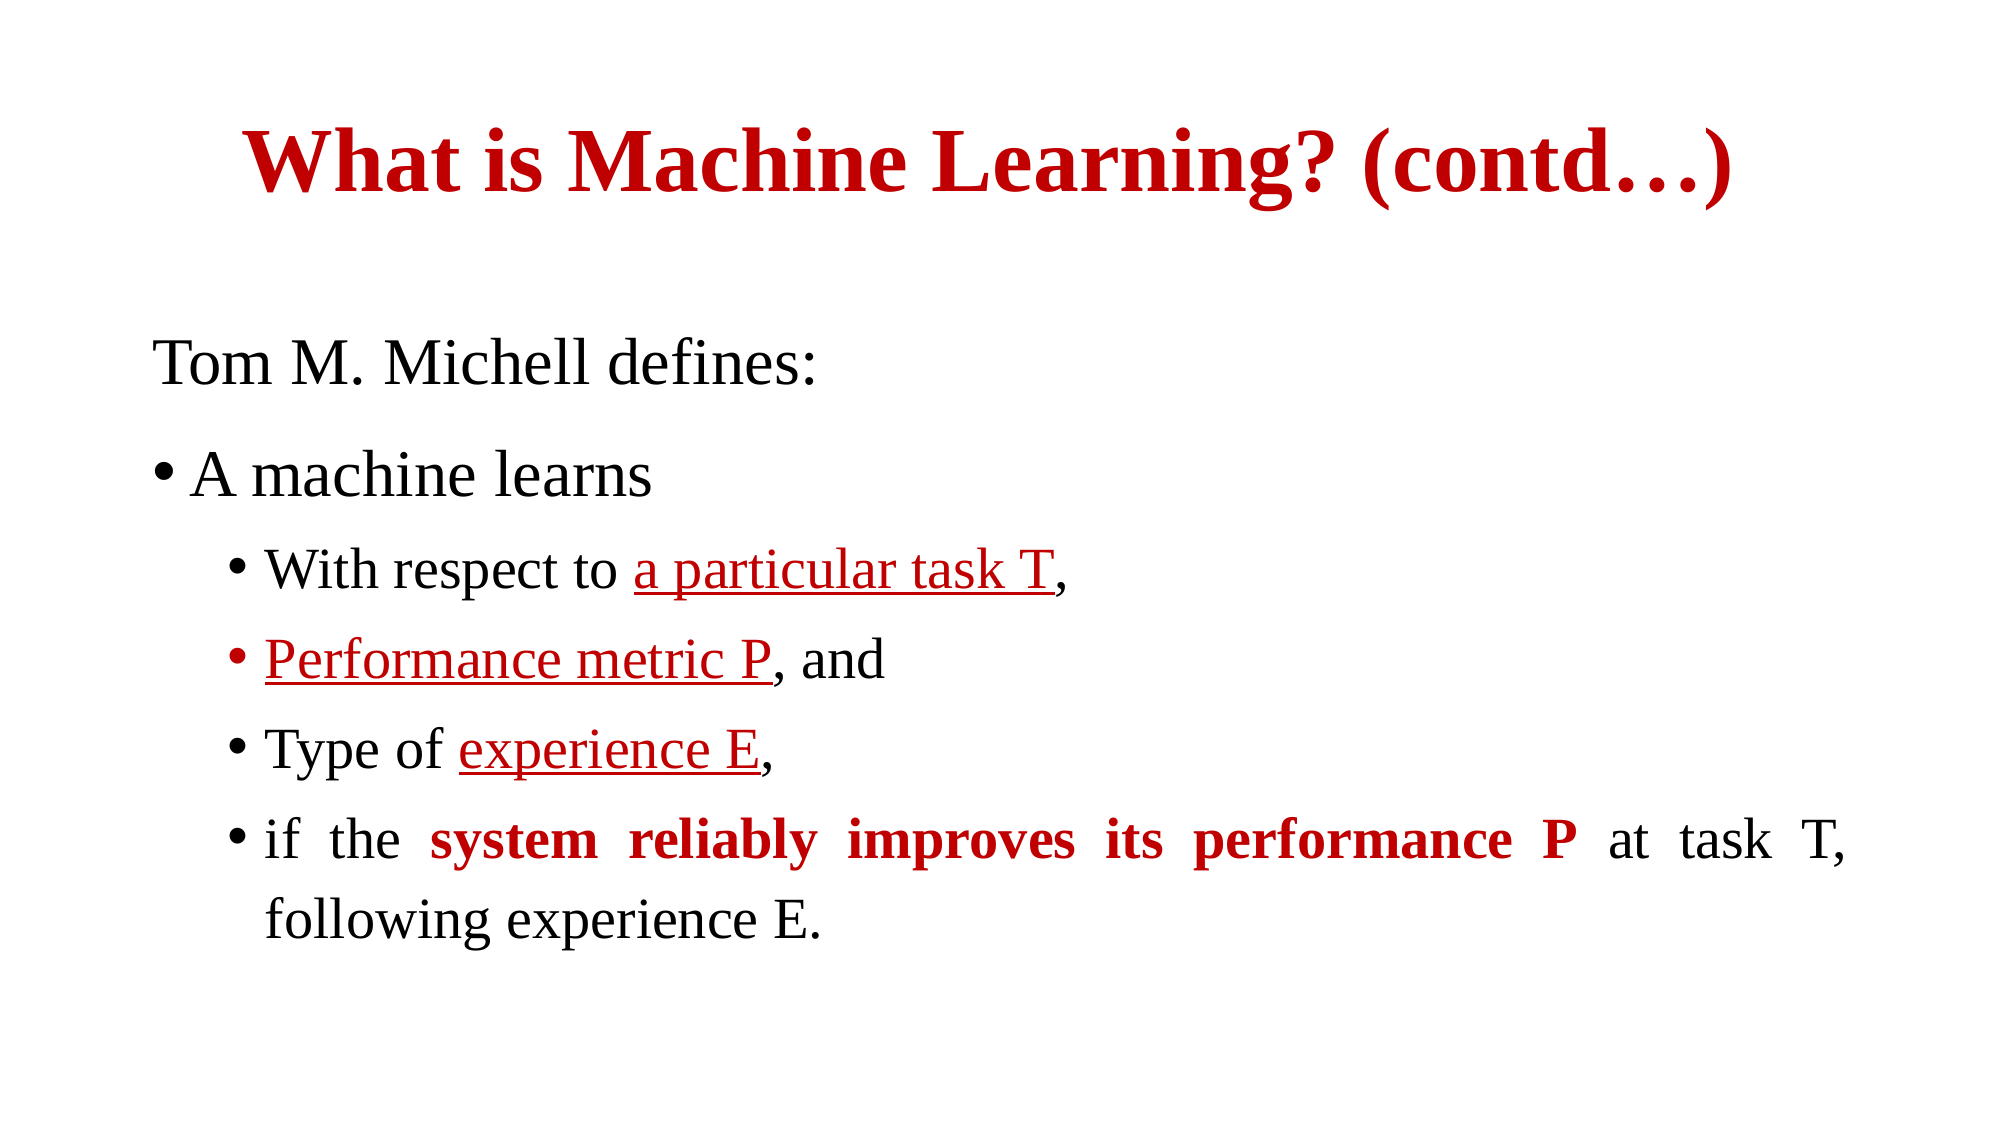

# What is Machine Learning? (contd…)
Tom M. Michell defines:
A machine learns
With respect to a particular task T,
Performance metric P, and
Type of experience E,
if the system reliably improves its performance P at task T, following experience E.